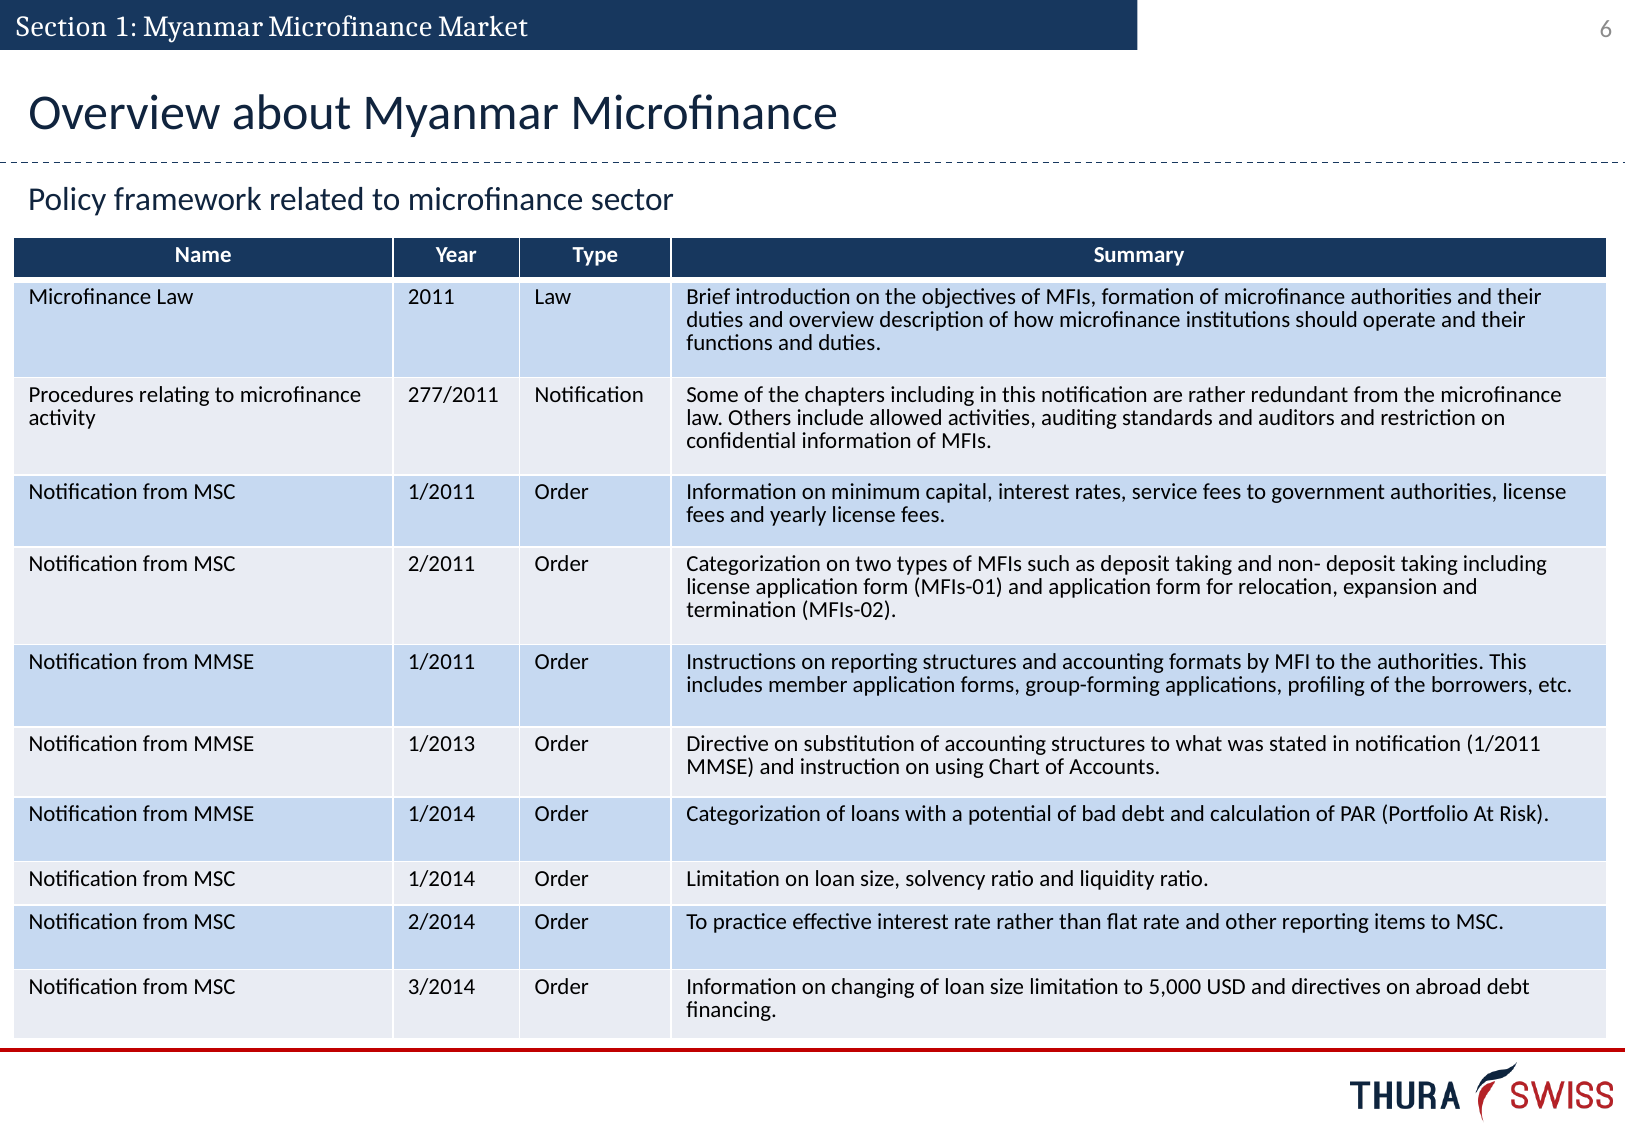

Section 1: Myanmar Microfinance Market
Overview about Myanmar Microfinance
Policy framework related to microfinance sector
| Name | Year | Type | Summary |
| --- | --- | --- | --- |
| Microfinance Law | 2011 | Law | Brief introduction on the objectives of MFIs, formation of microfinance authorities and their duties and overview description of how microfinance institutions should operate and their functions and duties. |
| Procedures relating to microfinance activity | 277/2011 | Notification | Some of the chapters including in this notification are rather redundant from the microfinance law. Others include allowed activities, auditing standards and auditors and restriction on confidential information of MFIs. |
| Notification from MSC | 1/2011 | Order | Information on minimum capital, interest rates, service fees to government authorities, license fees and yearly license fees. |
| Notification from MSC | 2/2011 | Order | Categorization on two types of MFIs such as deposit taking and non- deposit taking including license application form (MFIs-01) and application form for relocation, expansion and termination (MFIs-02). |
| Notification from MMSE | 1/2011 | Order | Instructions on reporting structures and accounting formats by MFI to the authorities. This includes member application forms, group-forming applications, profiling of the borrowers, etc. |
| Notification from MMSE | 1/2013 | Order | Directive on substitution of accounting structures to what was stated in notification (1/2011 MMSE) and instruction on using Chart of Accounts. |
| Notification from MMSE | 1/2014 | Order | Categorization of loans with a potential of bad debt and calculation of PAR (Portfolio At Risk). |
| Notification from MSC | 1/2014 | Order | Limitation on loan size, solvency ratio and liquidity ratio. |
| Notification from MSC | 2/2014 | Order | To practice effective interest rate rather than flat rate and other reporting items to MSC. |
| Notification from MSC | 3/2014 | Order | Information on changing of loan size limitation to 5,000 USD and directives on abroad debt financing. |
Policy framework regarding to microfinance sector